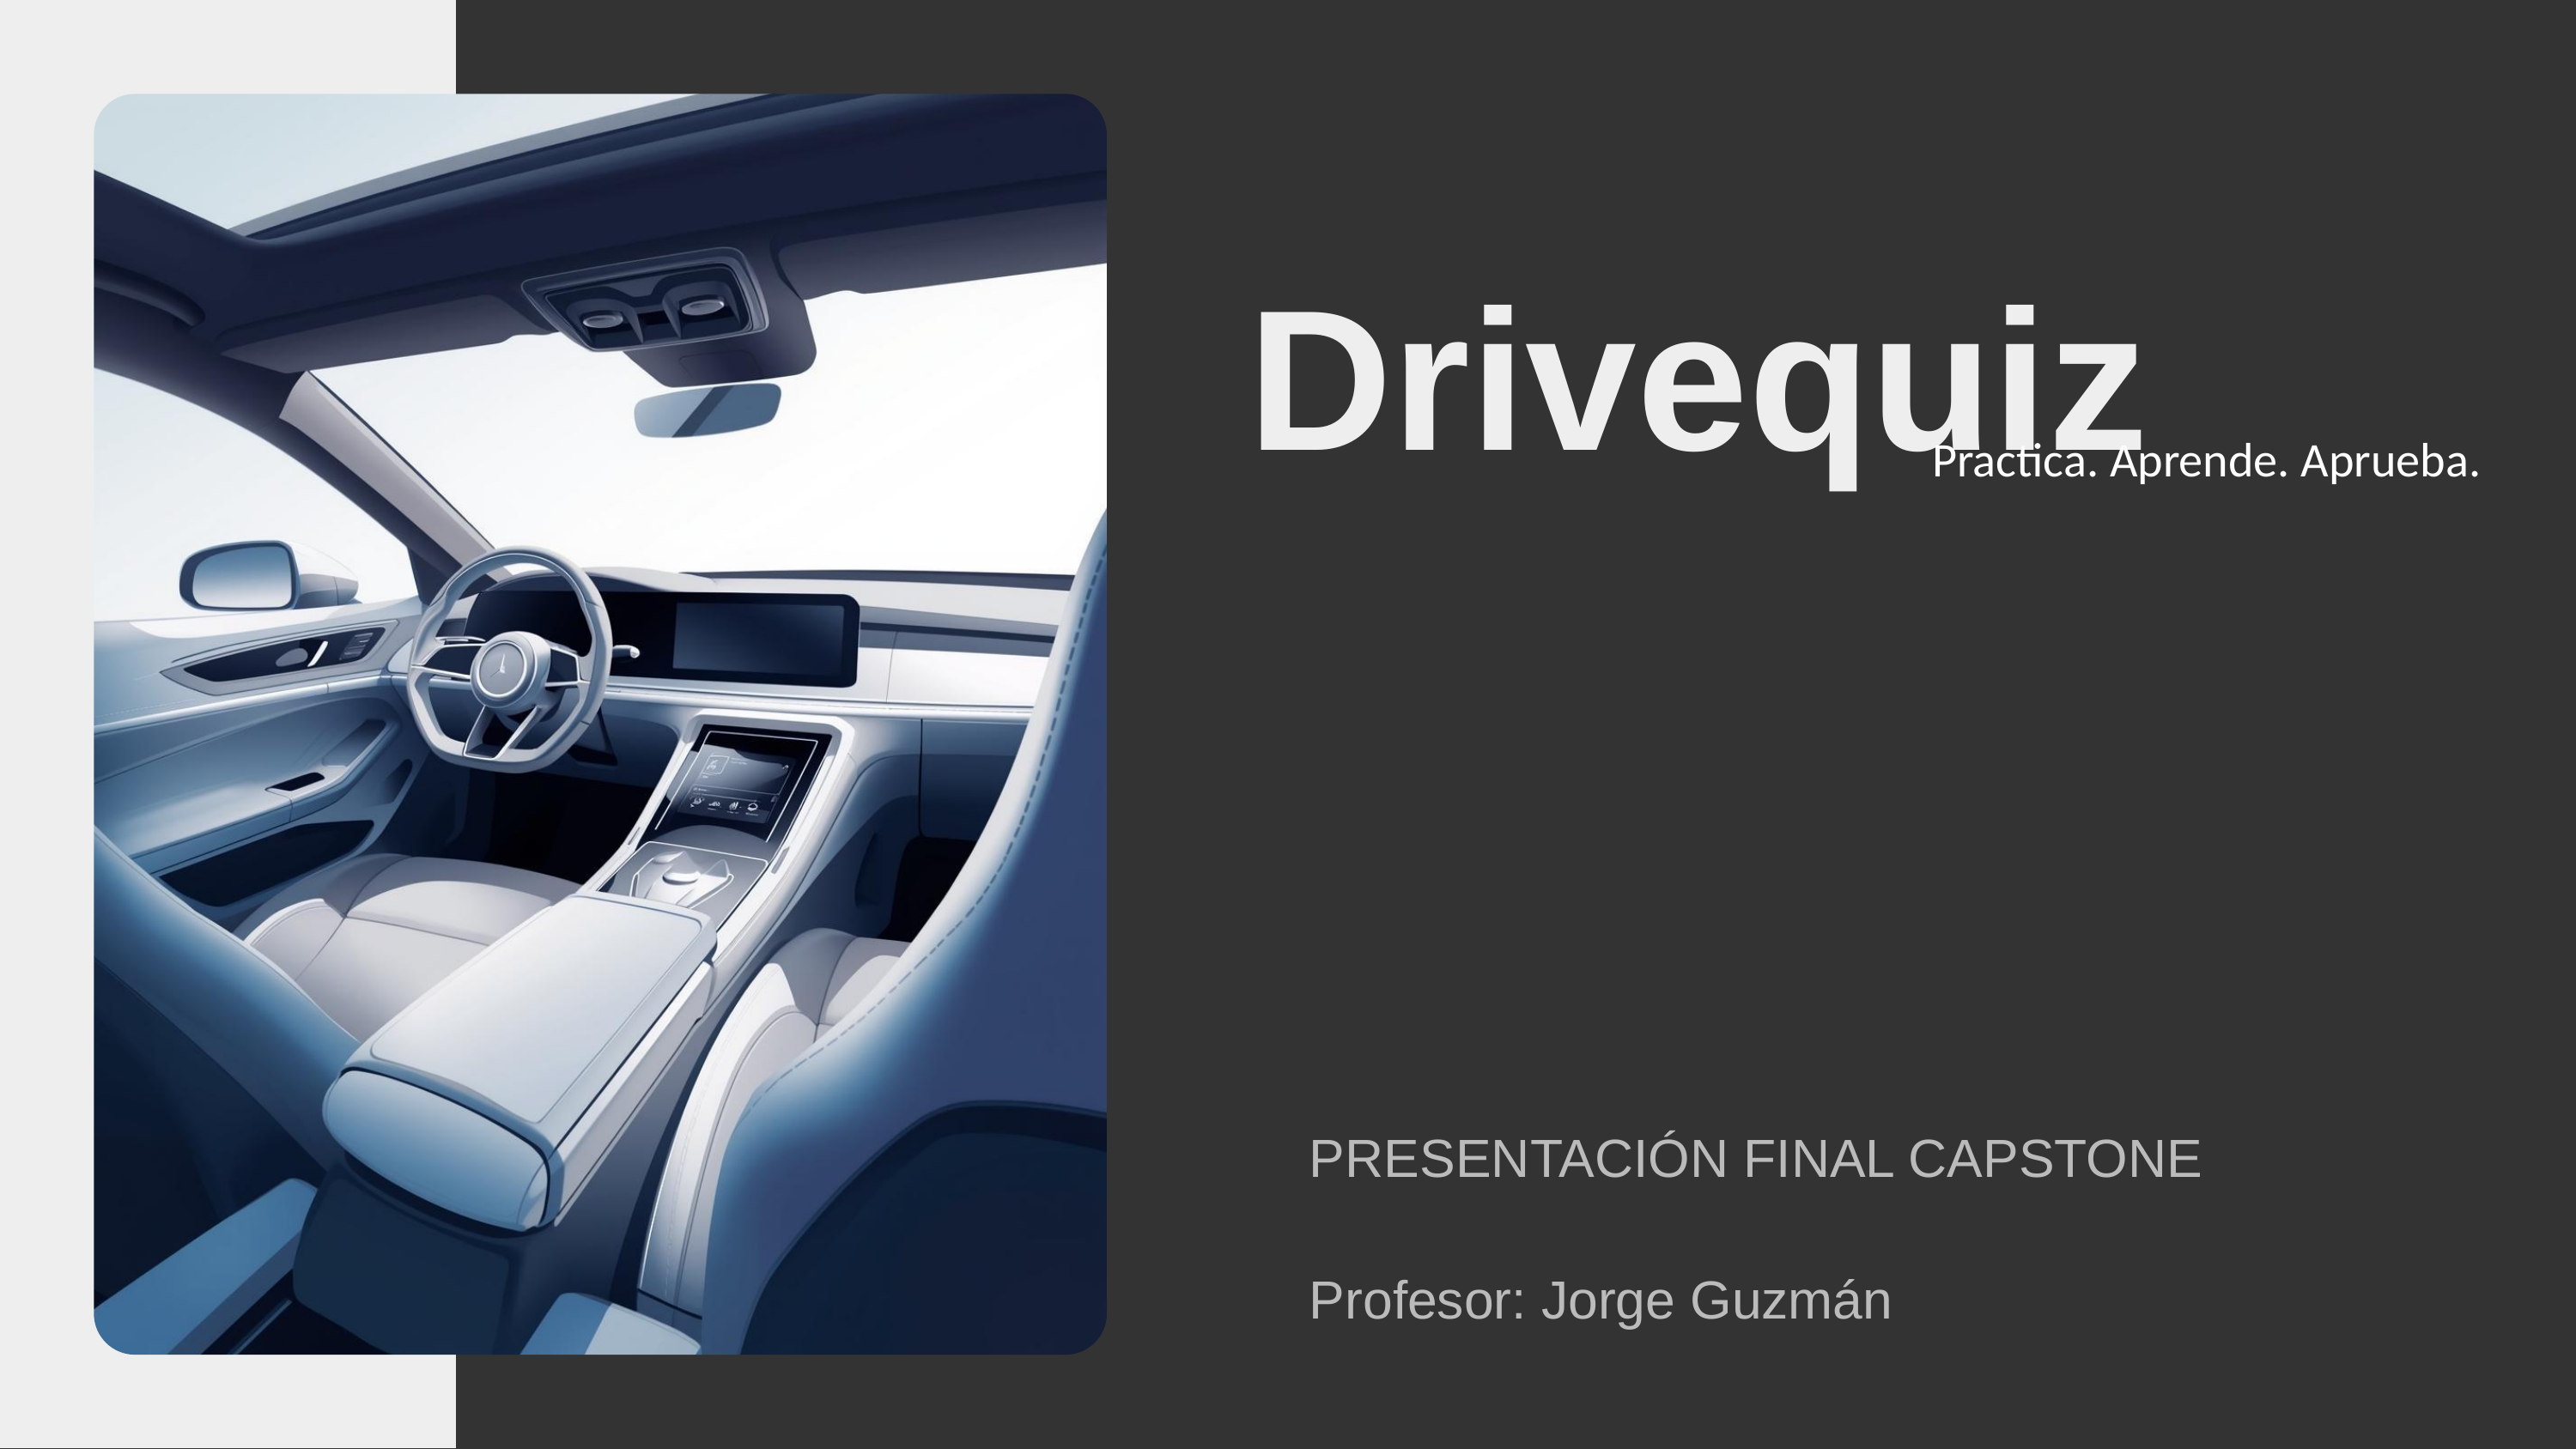

Drivequiz
Practica. Aprende. Aprueba.
PRESENTACIÓN FINAL CAPSTONE

Profesor: Jorge Guzmán